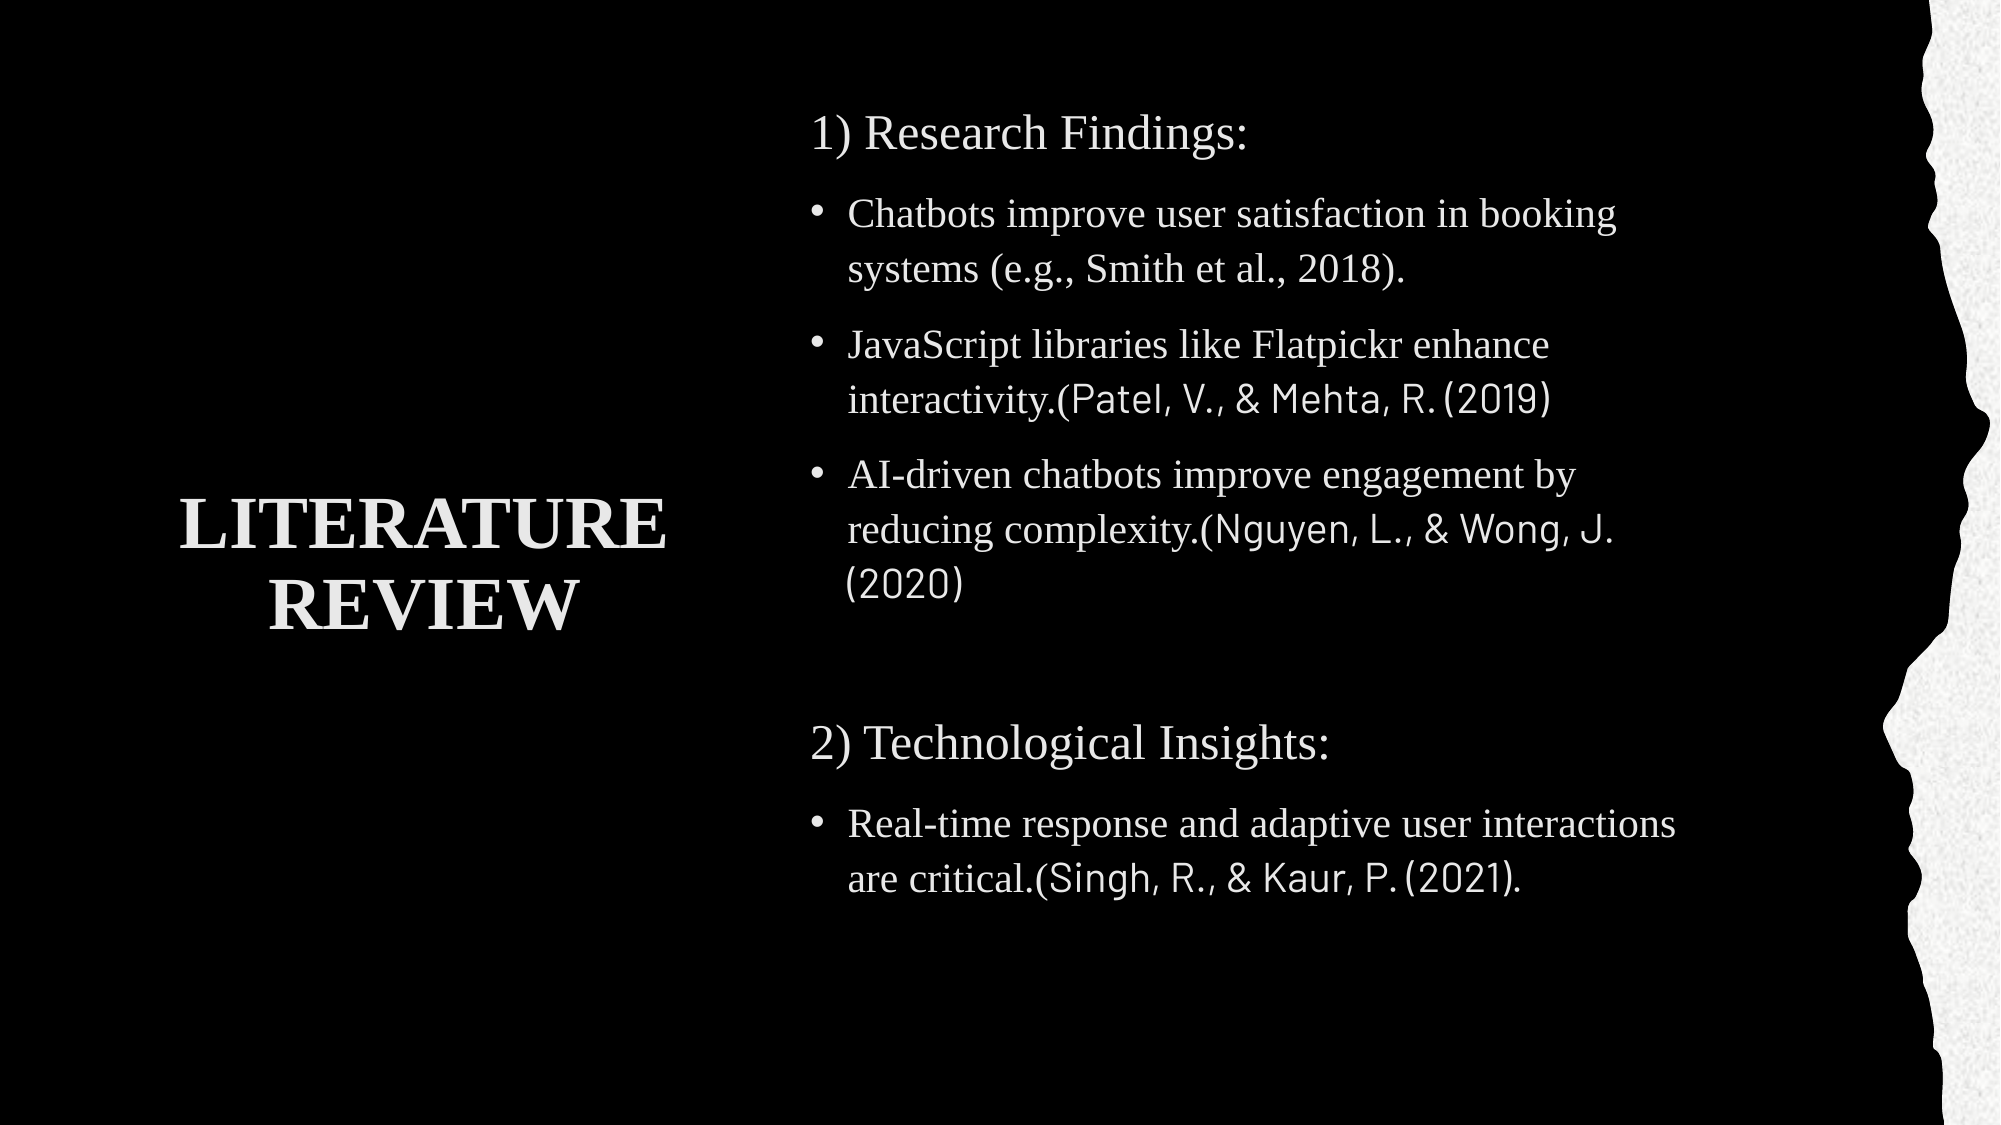

1) Research Findings:
Chatbots improve user satisfaction in booking systems (e.g., Smith et al., 2018).
JavaScript libraries like Flatpickr enhance interactivity.(Patel, V., & Mehta, R. (2019)
AI-driven chatbots improve engagement by reducing complexity.(Nguyen, L., & Wong, J. (2020)

2) Technological Insights:
Real-time response and adaptive user interactions are critical.(Singh, R., & Kaur, P. (2021).

# Literature Review